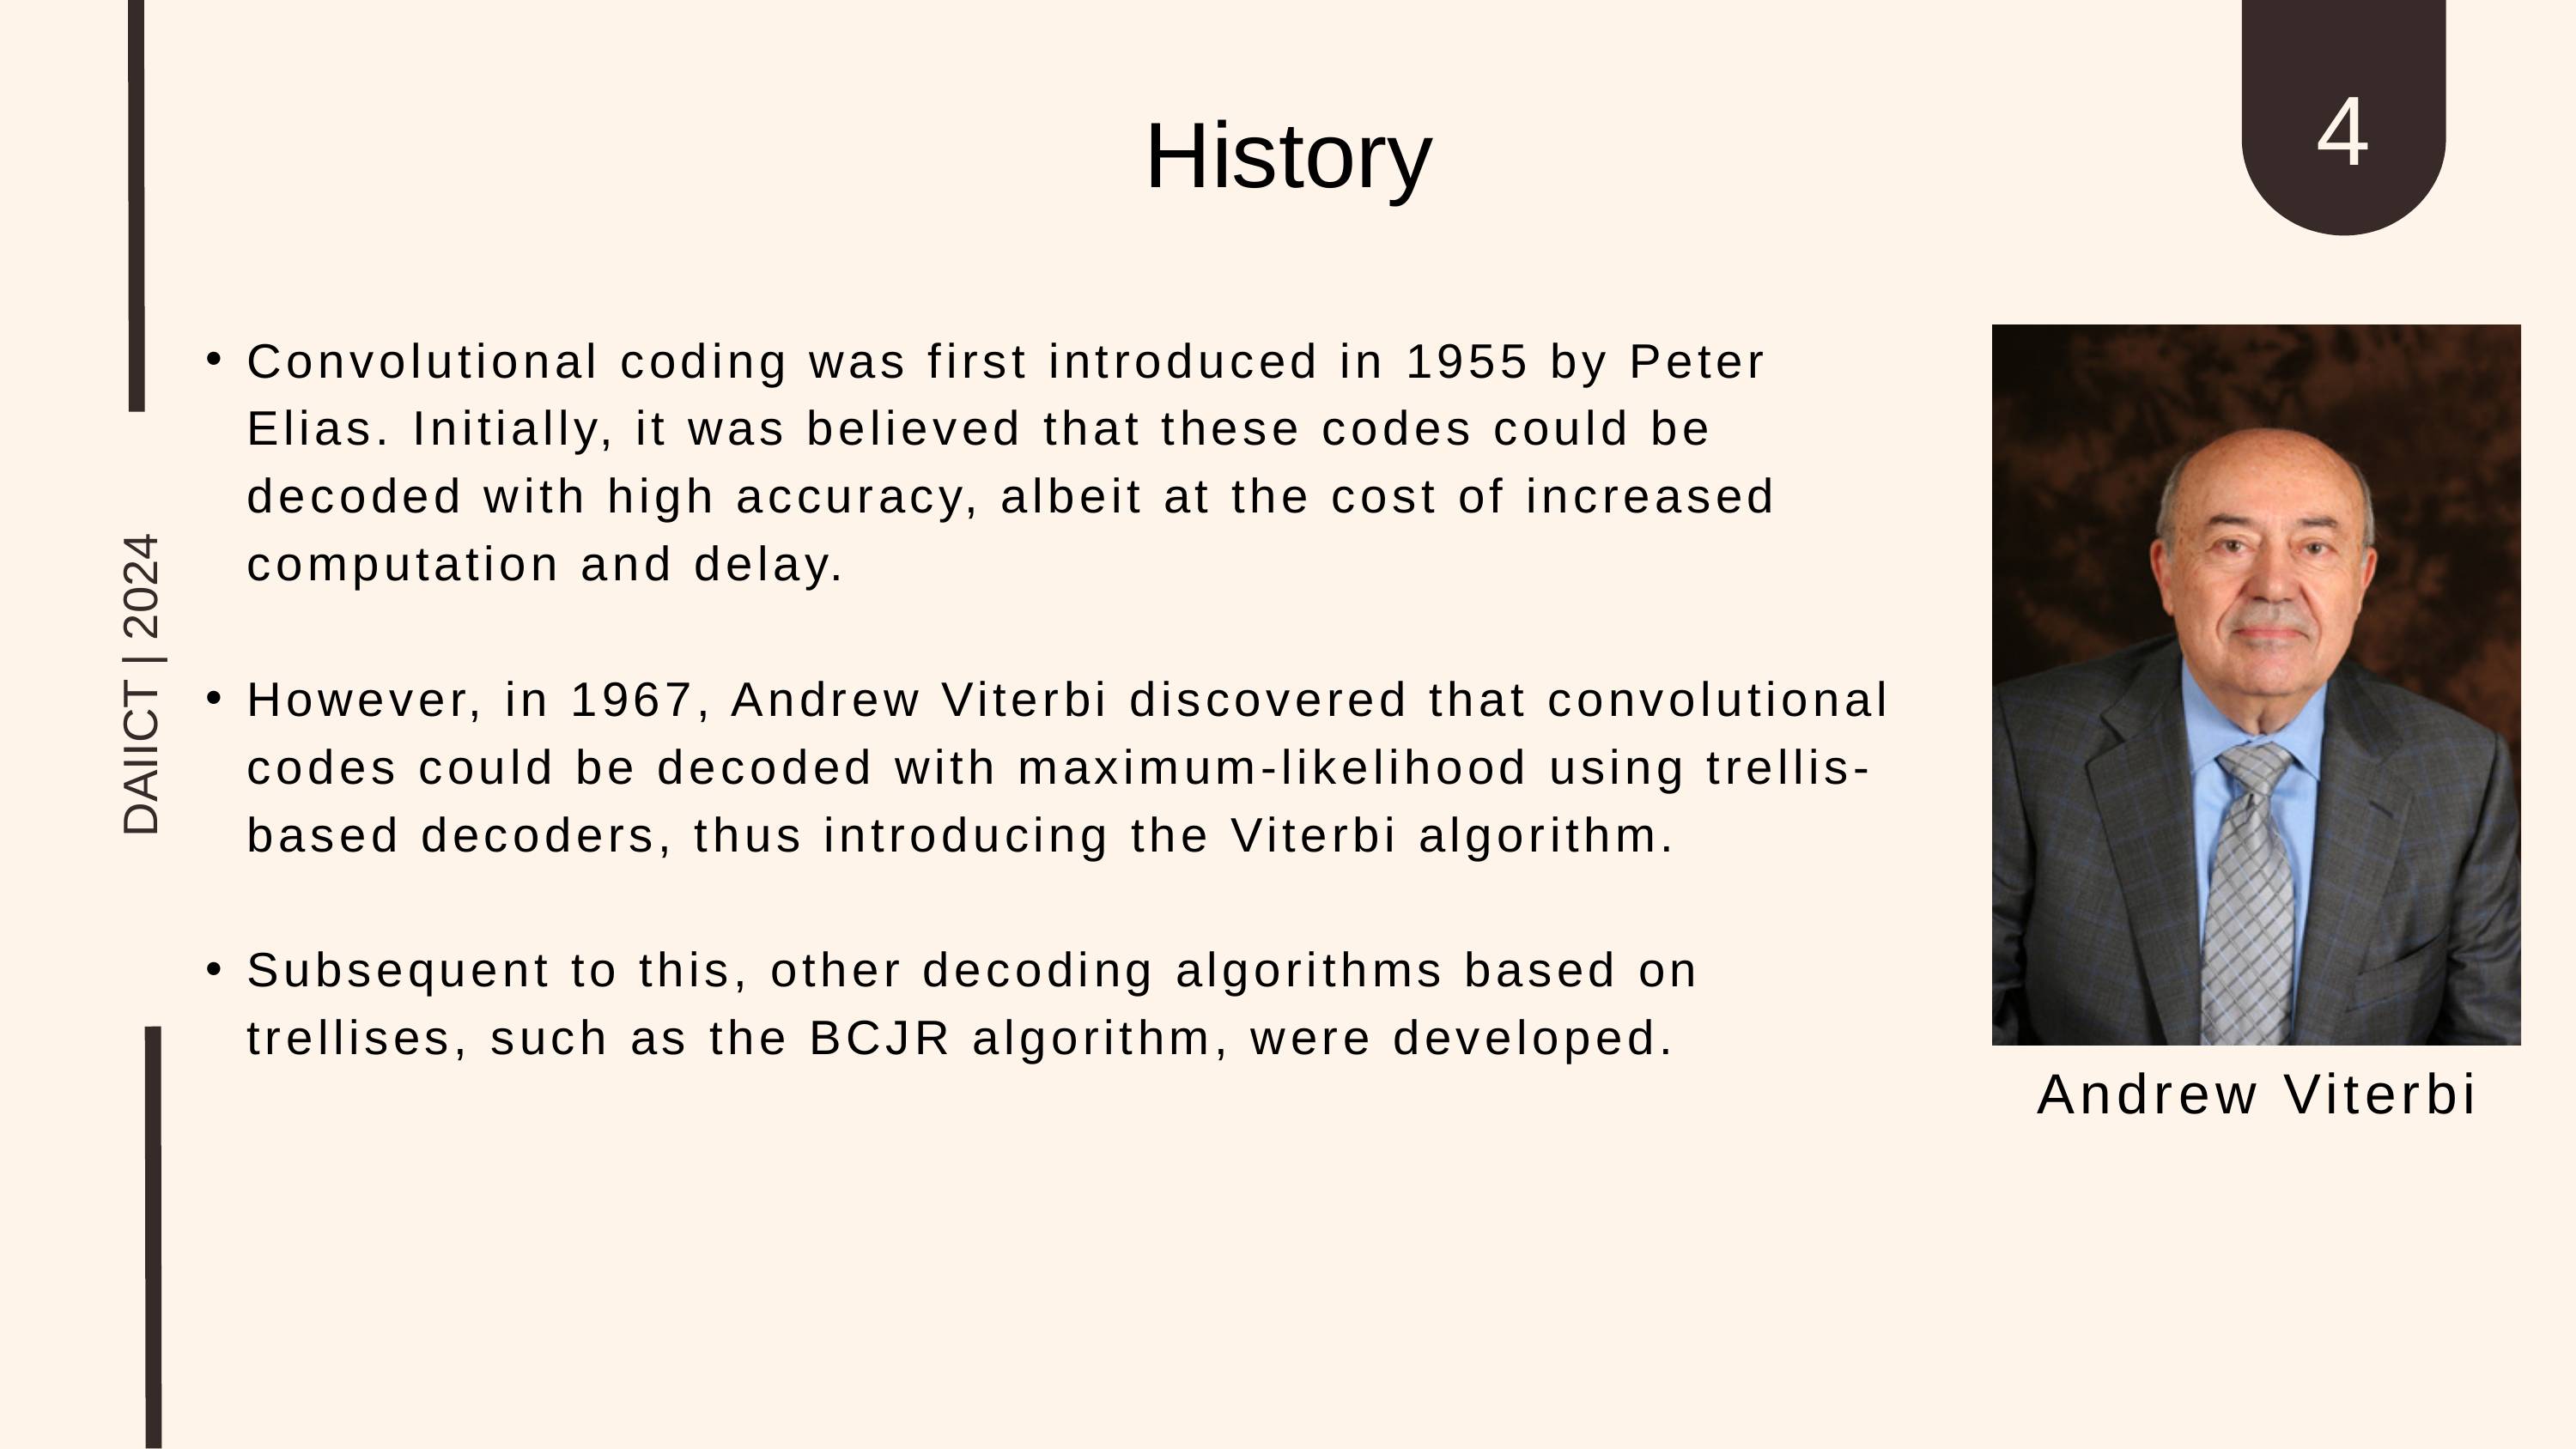

4

History
Convolutional coding was first introduced in 1955 by Peter Elias. Initially, it was believed that these codes could be decoded with high accuracy, albeit at the cost of increased computation and delay.

However, in 1967, Andrew Viterbi discovered that convolutional codes could be decoded with maximum-likelihood using trellis-based decoders, thus introducing the Viterbi algorithm.

Subsequent to this, other decoding algorithms based on trellises, such as the BCJR algorithm, were developed.

DAIICT | 2024

Andrew Viterbi